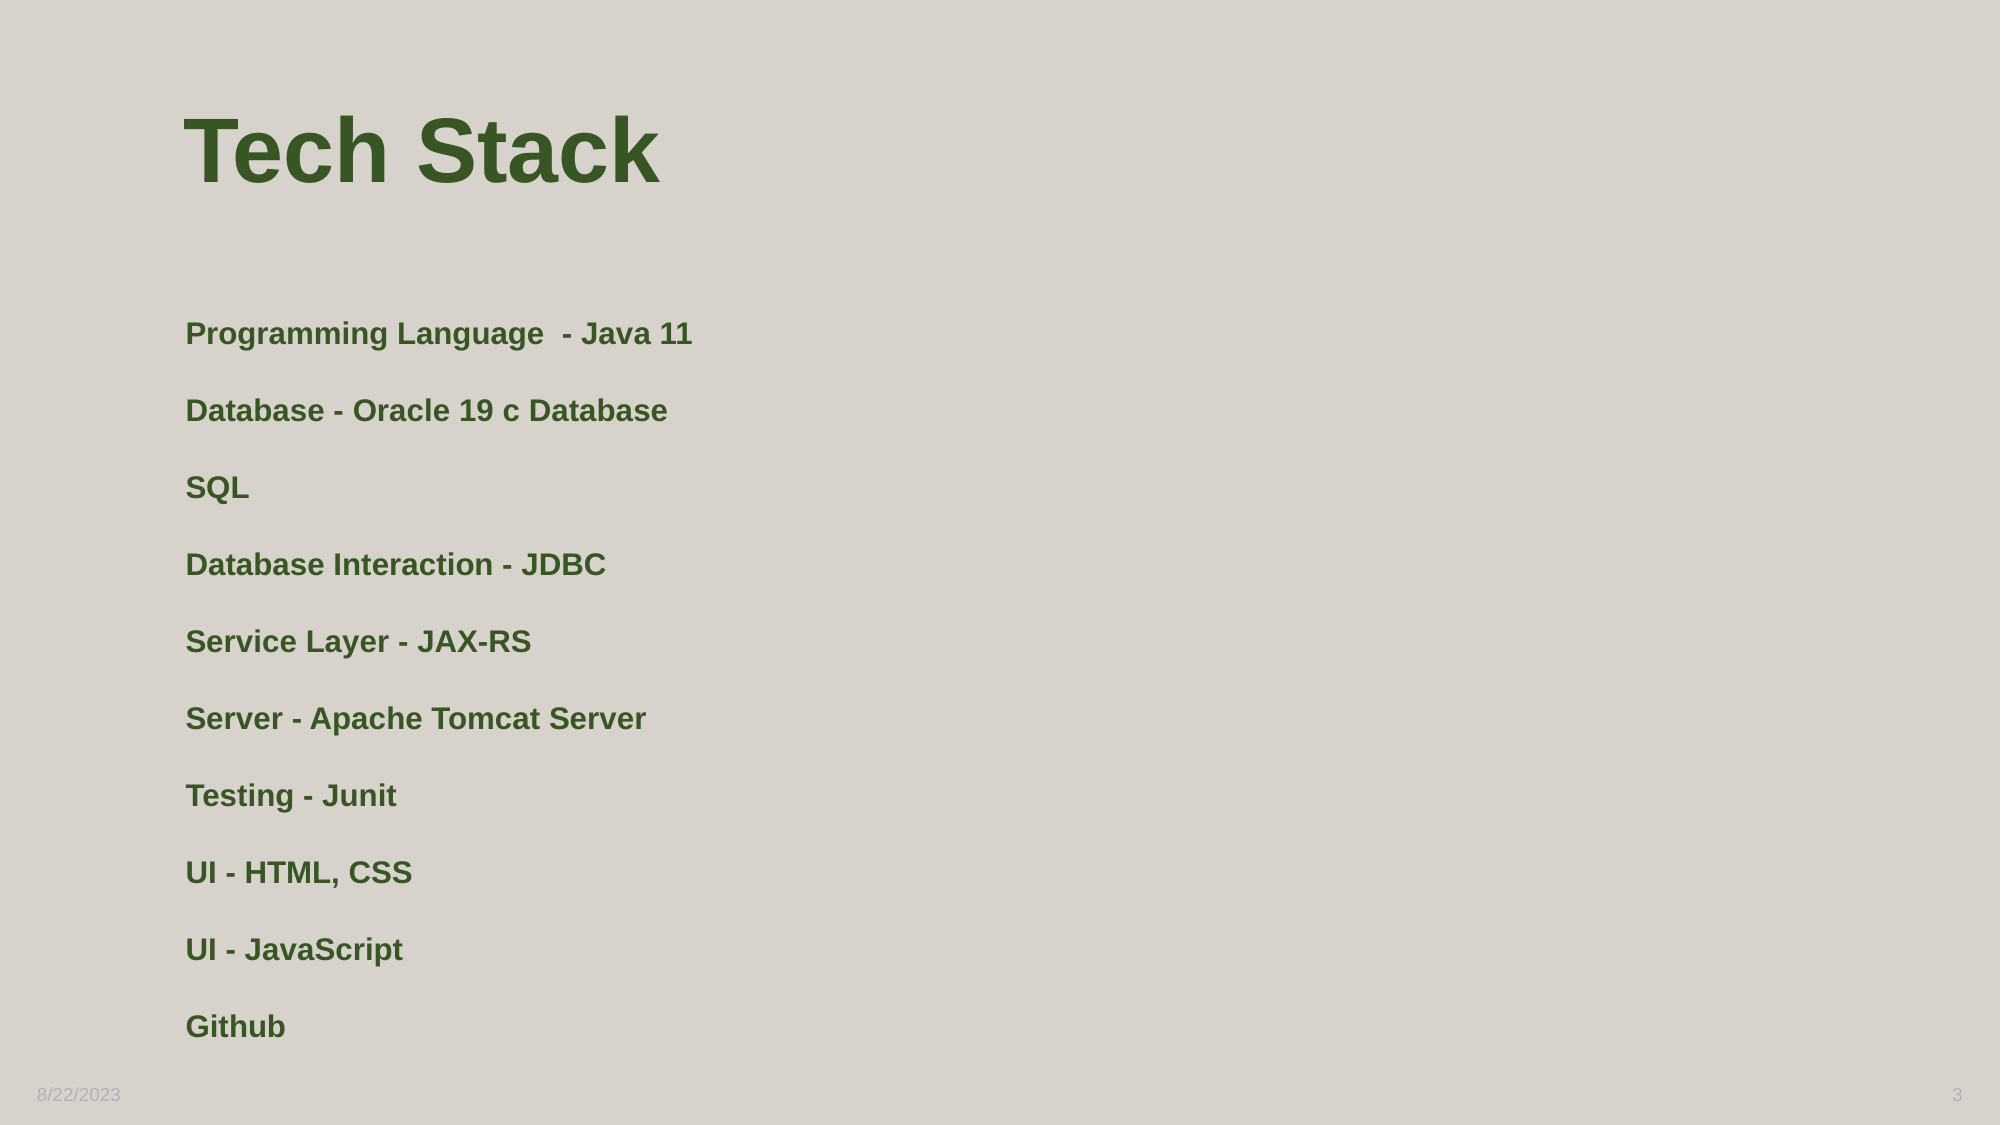

# Tech Stack
Programming Language  - Java 11
Database - Oracle 19 c Database
SQL
Database Interaction - JDBC
Service Layer - JAX-RS
Server - Apache Tomcat Server
Testing - Junit
UI - HTML, CSS
UI - JavaScript
Github
8/22/2023
3